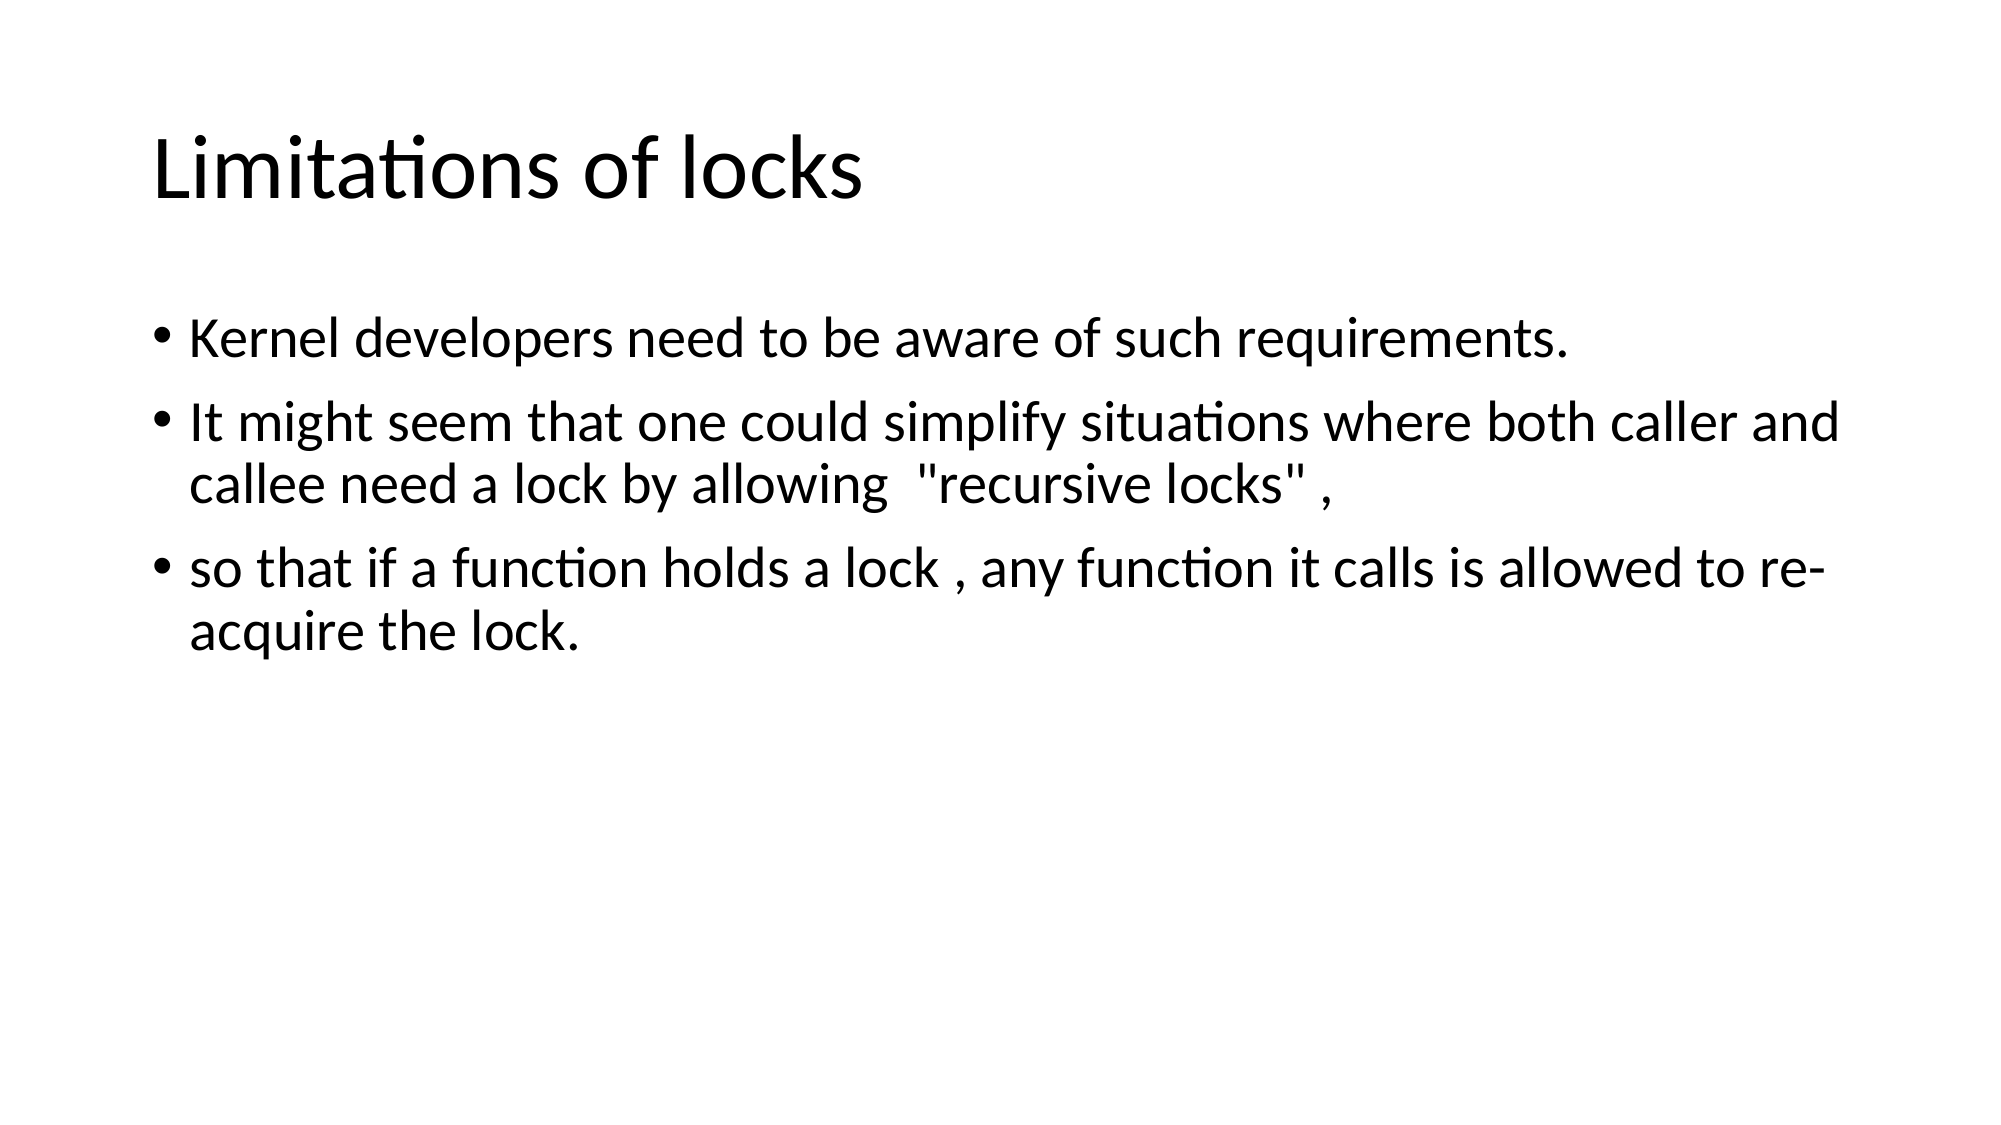

# Limitations of locks
Kernel developers need to be aware of such requirements.
It might seem that one could simplify situations where both caller and callee need a lock by allowing  "recursive locks" ,
so that if a function holds a lock , any function it calls is allowed to re-acquire the lock.